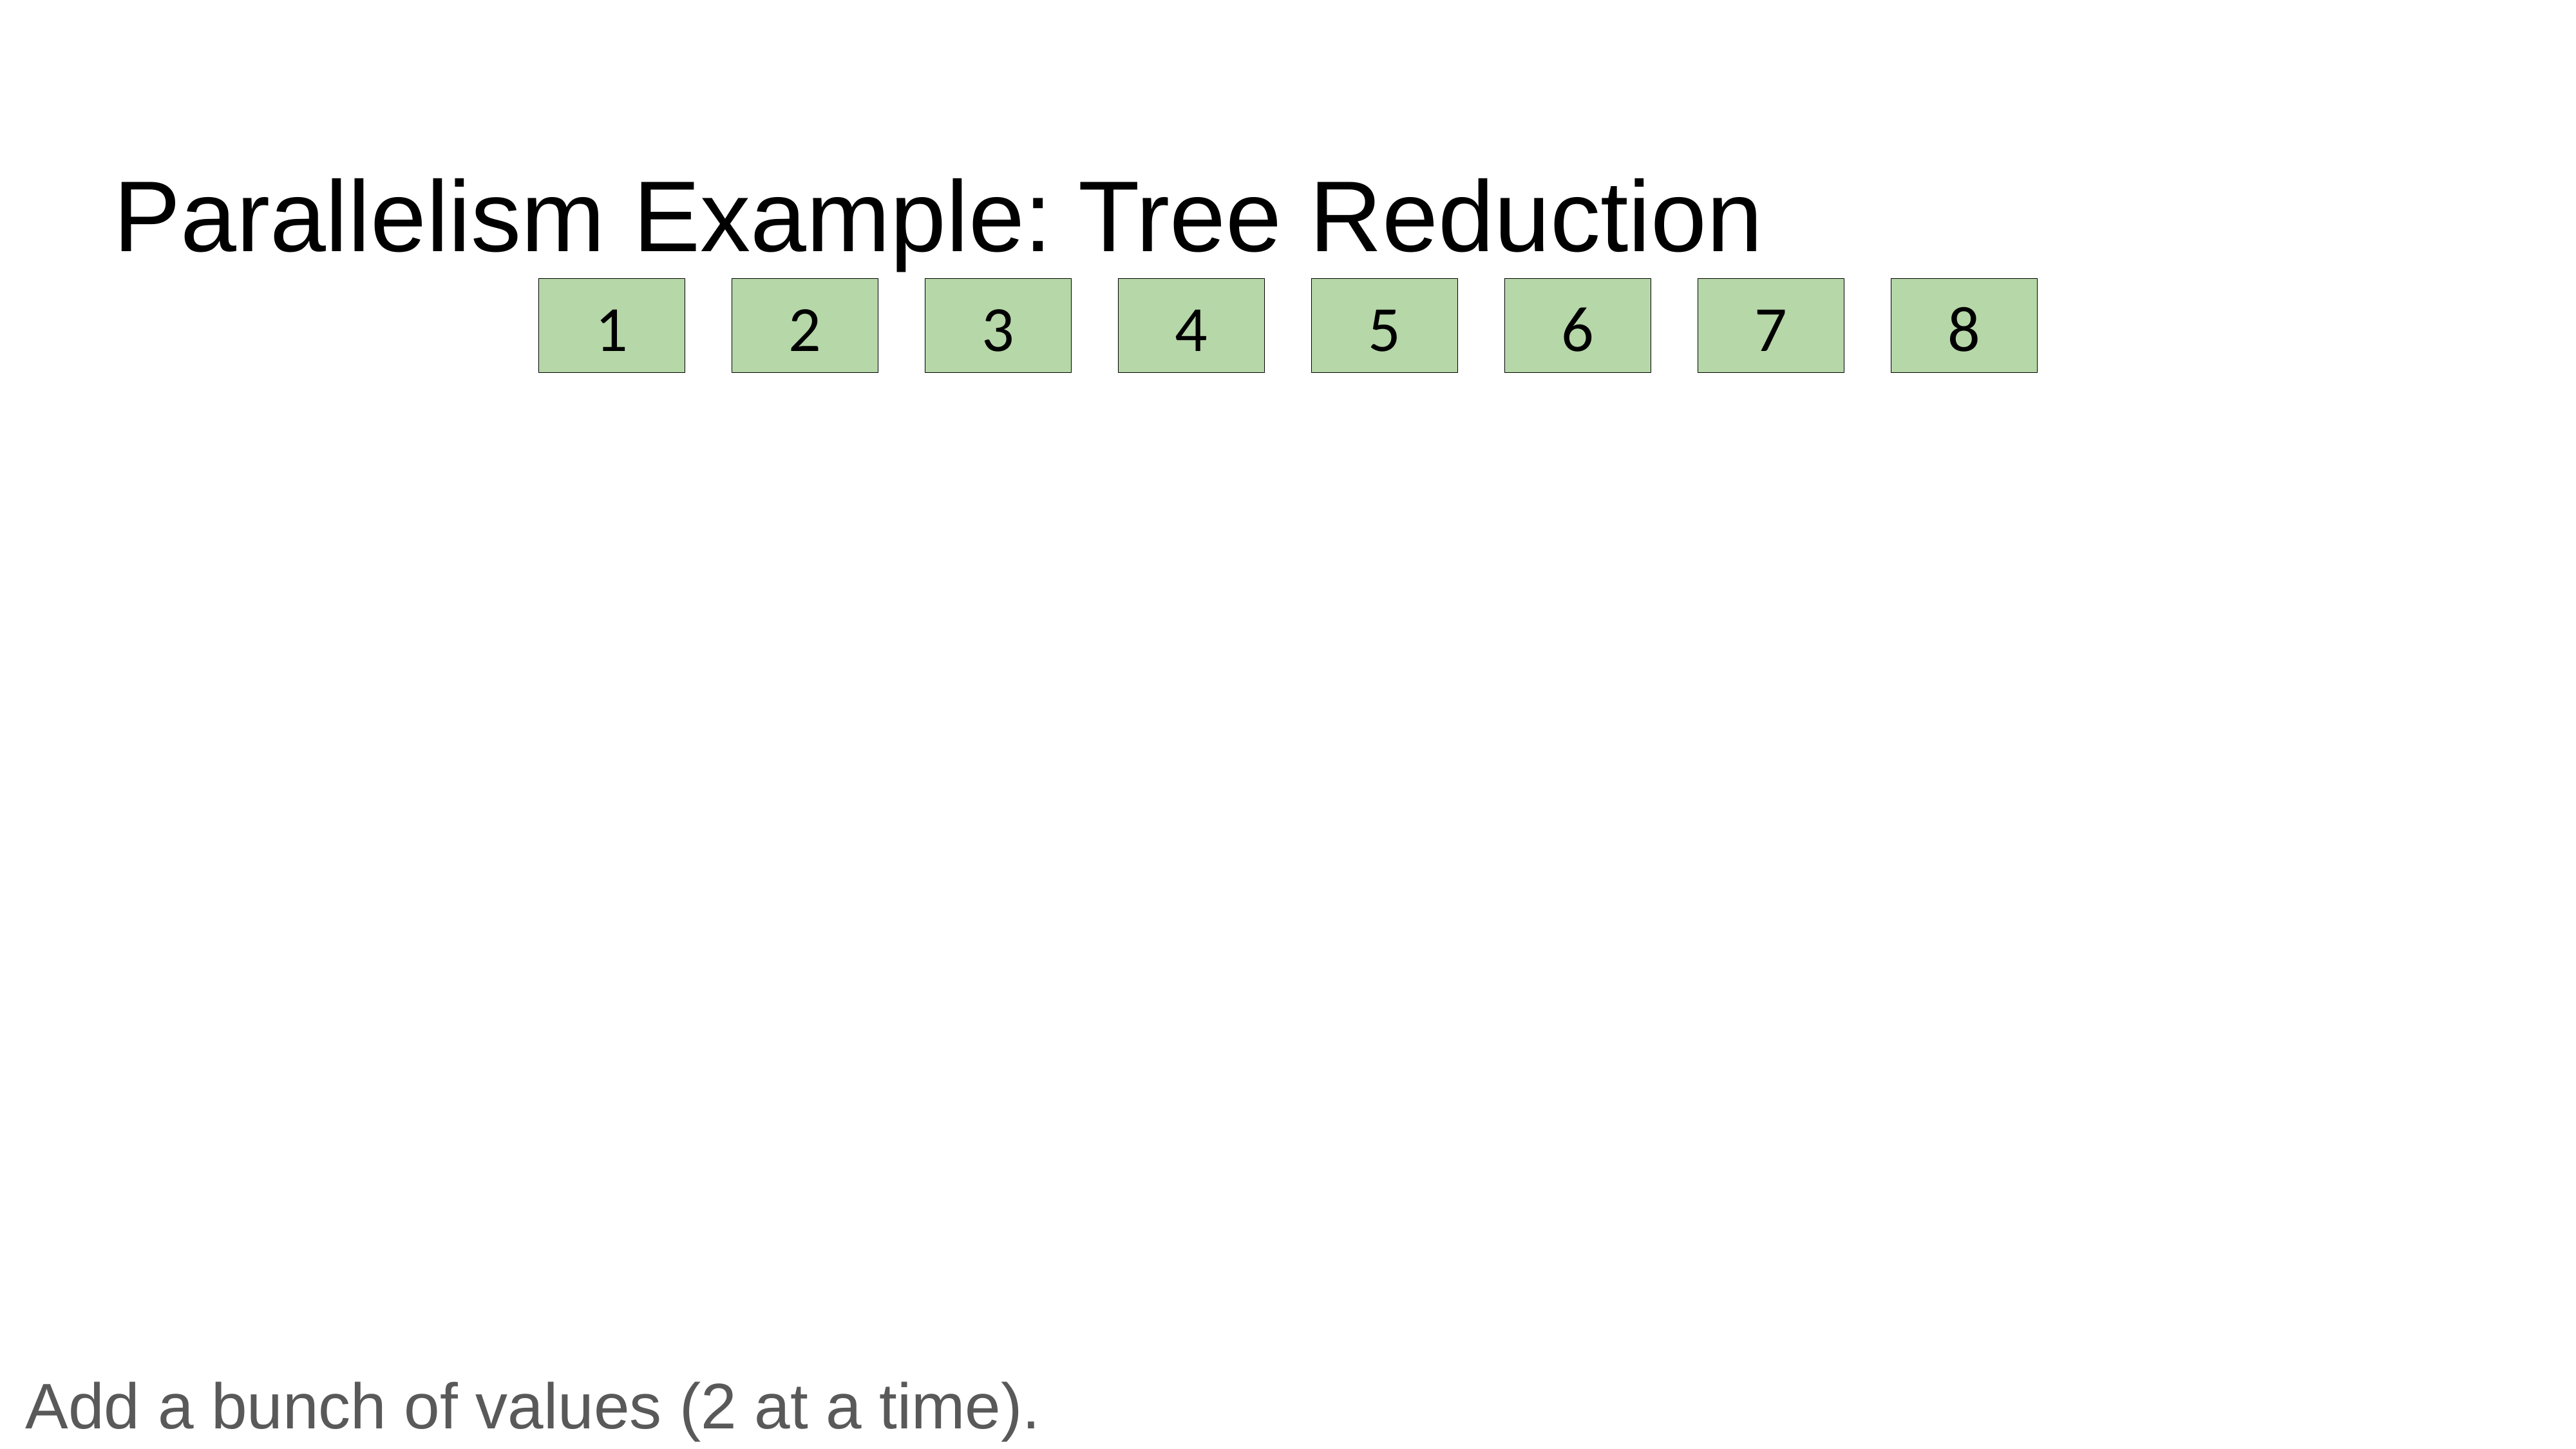

# Parallelism Example: Tree Reduction
1
2
3
4
5
6
7
8
Add a bunch of values (2 at a time).